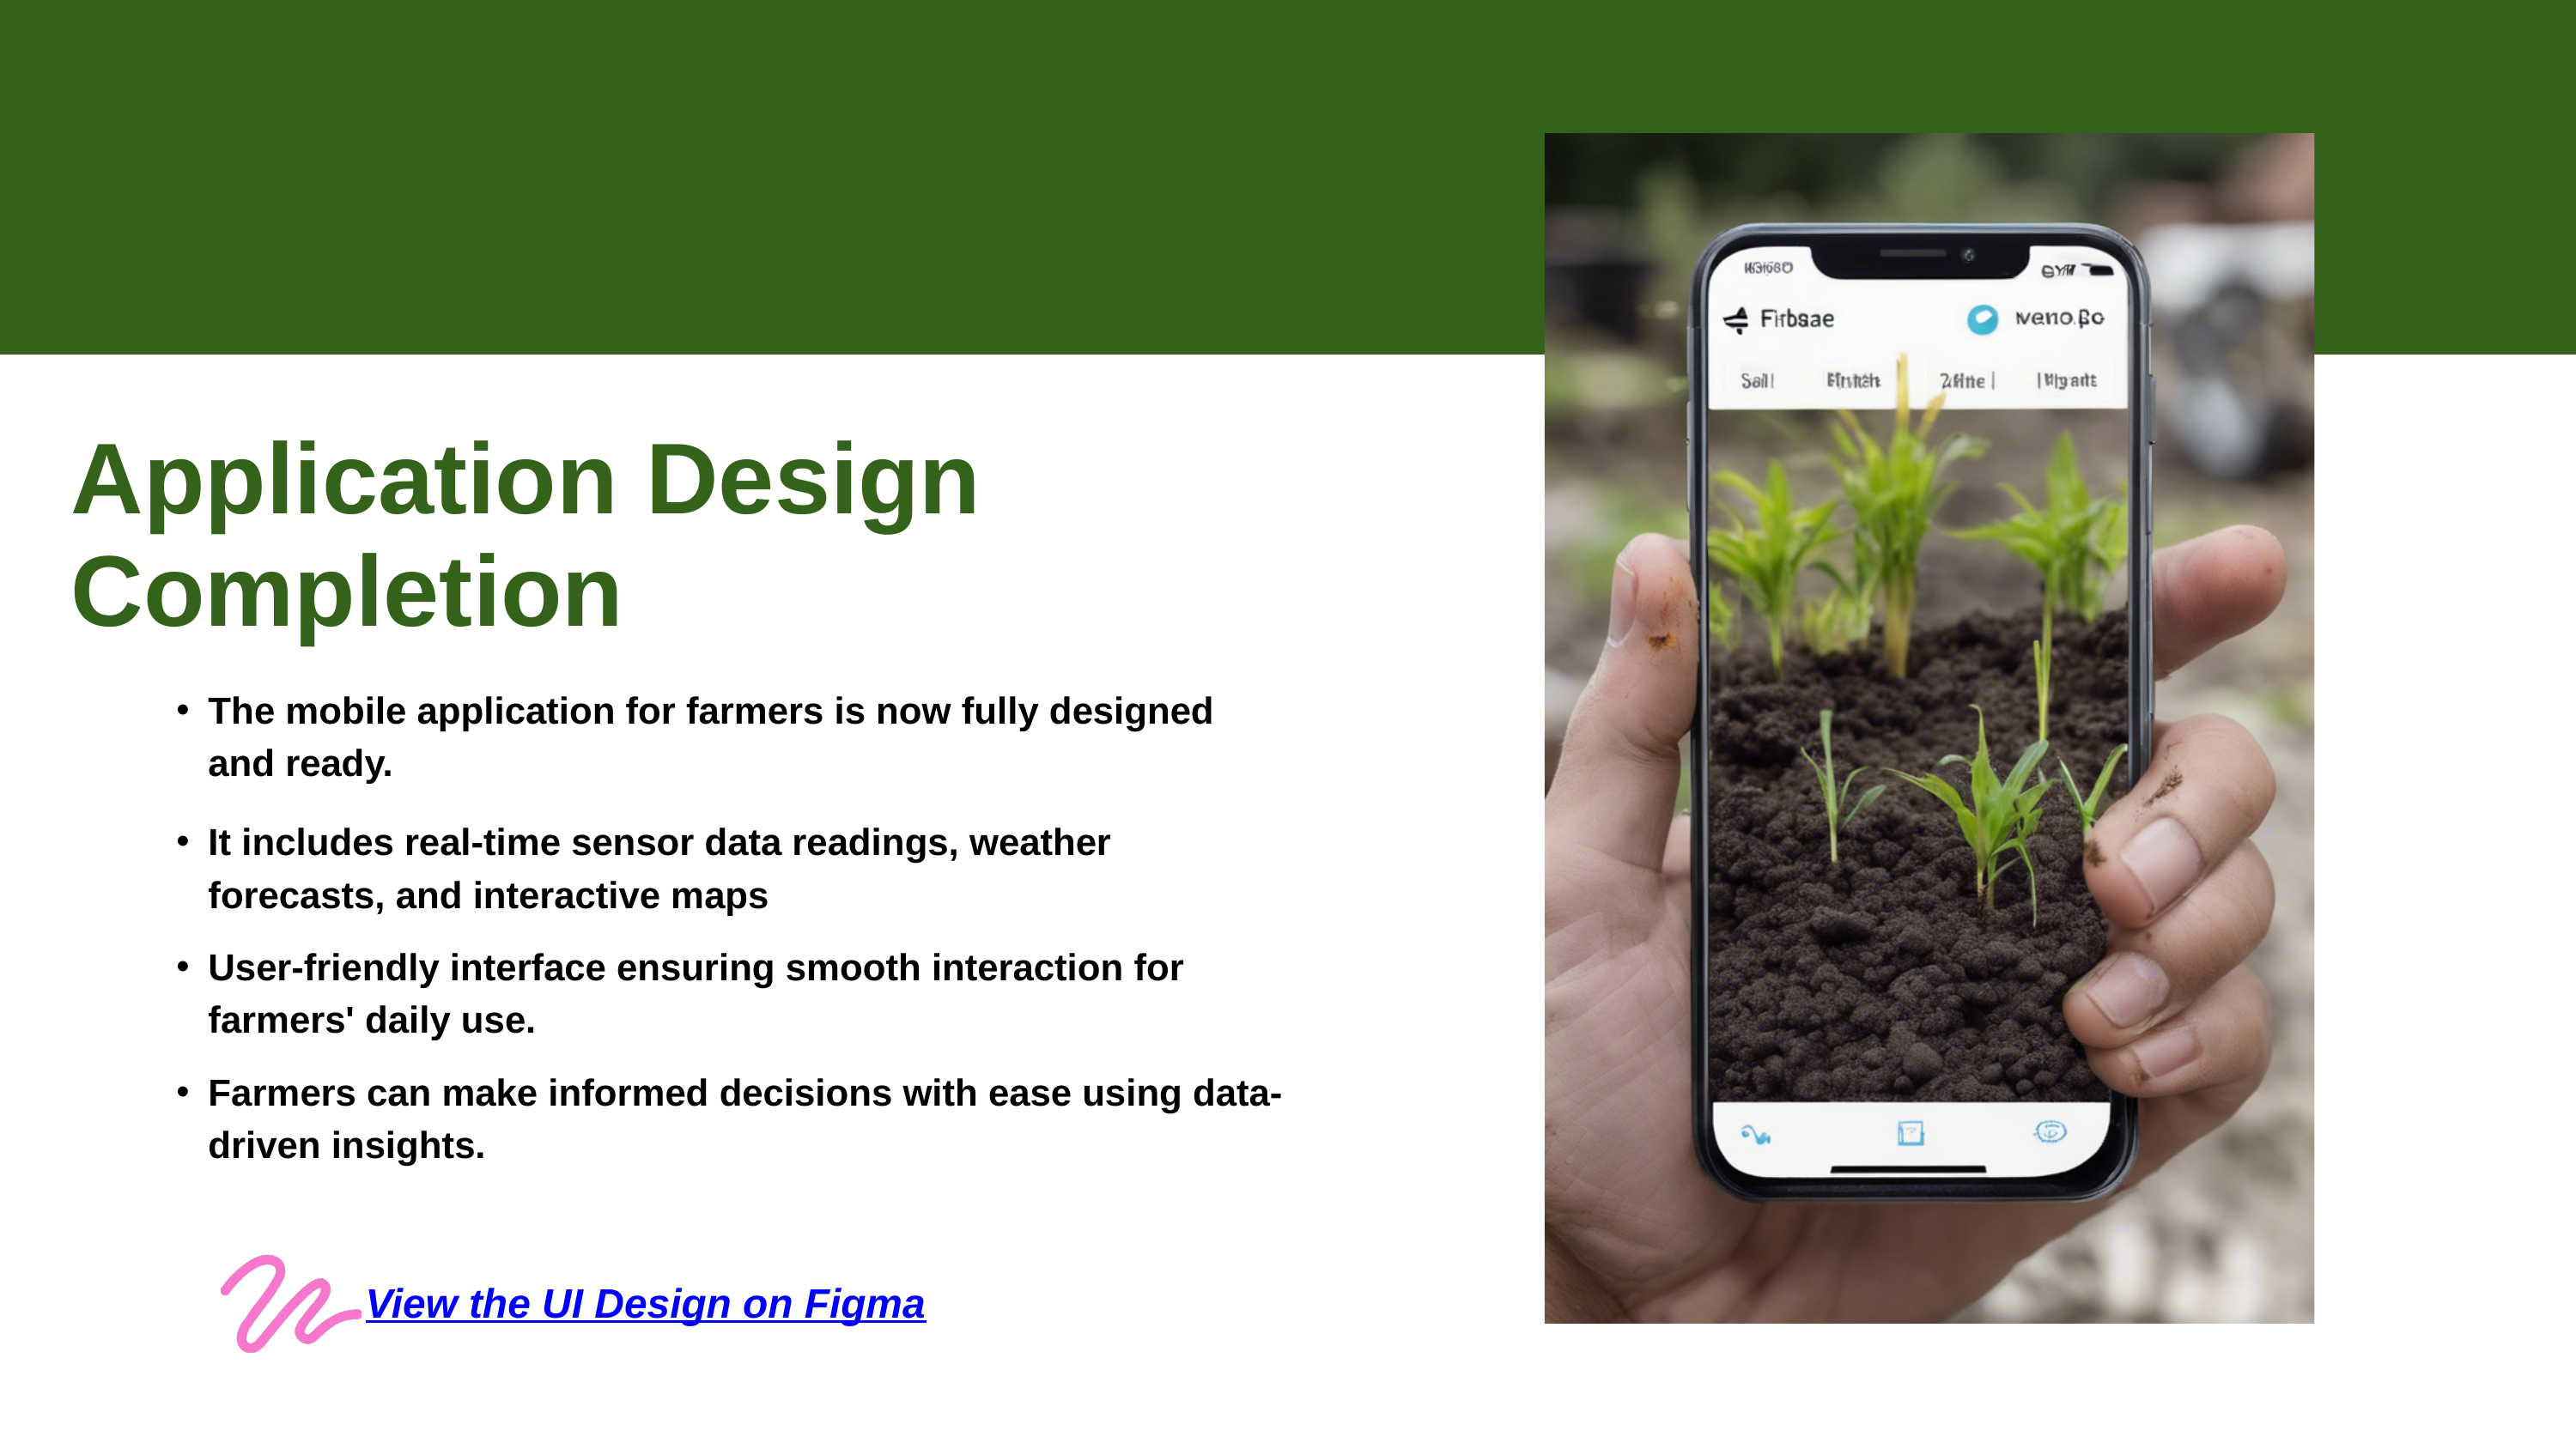

Application Design Completion

The mobile application for farmers is now fully designed and ready.

It includes real-time sensor data readings, weather forecasts, and interactive maps
User-friendly interface ensuring smooth interaction for farmers' daily use.
Farmers can make informed decisions with ease using data-driven insights.

View the UI Design on Figma